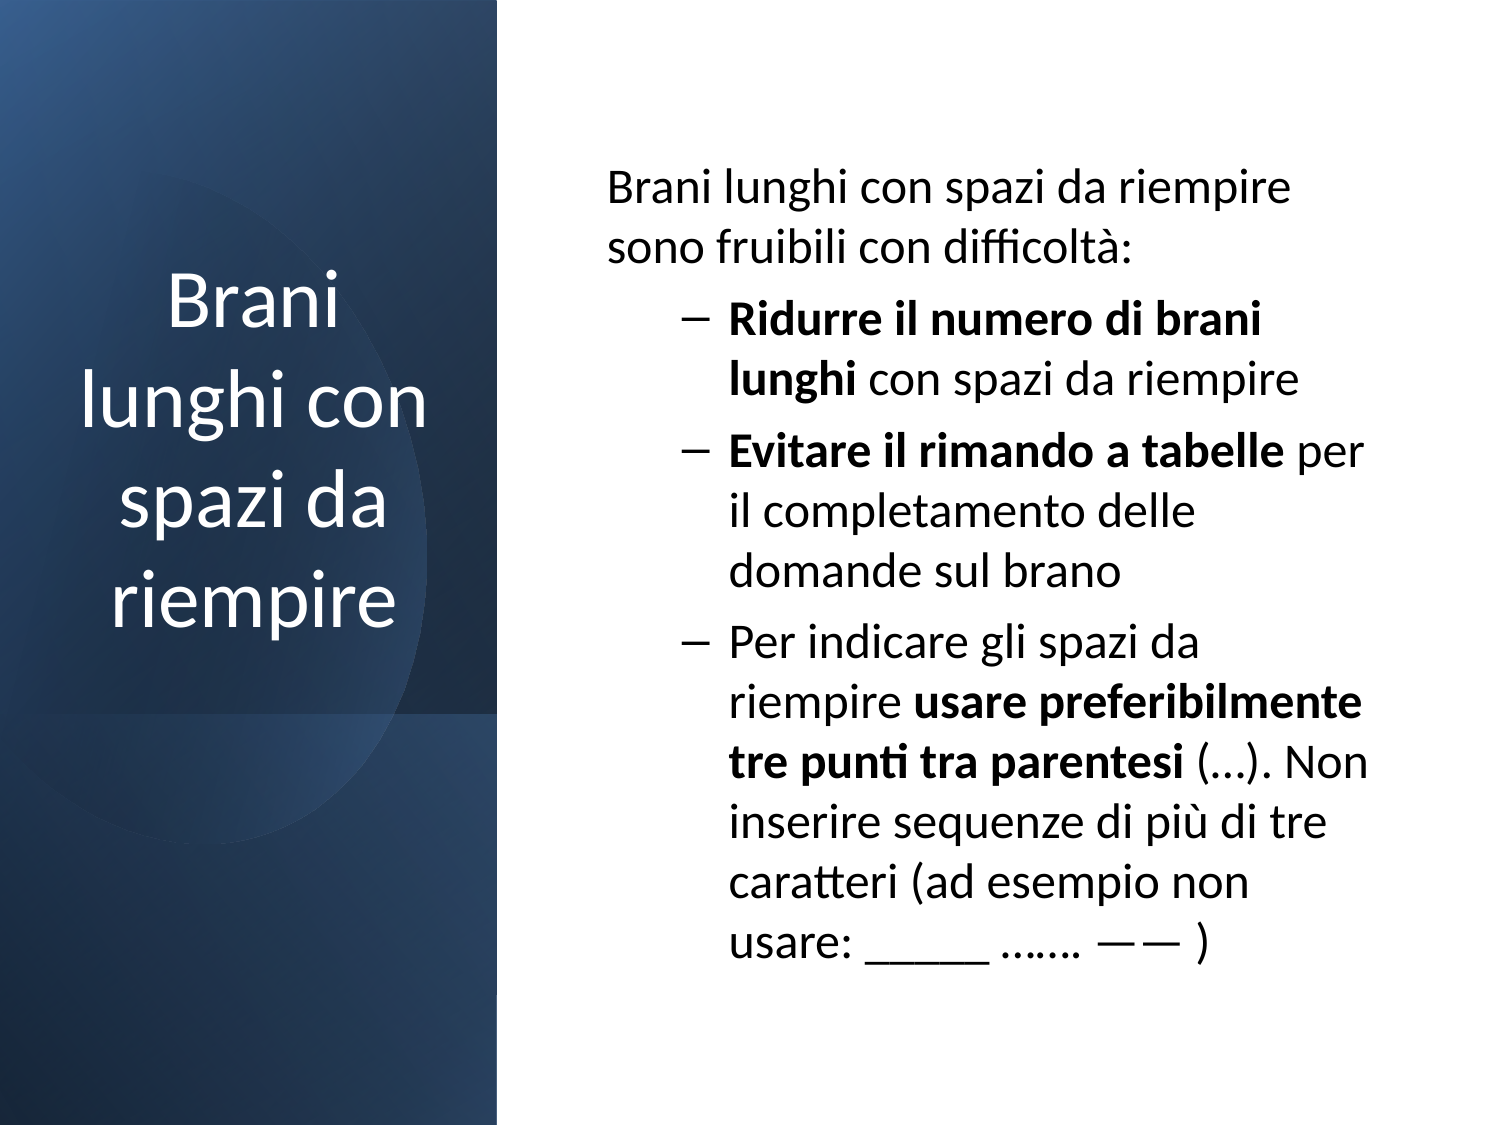

# Brani lunghi con spazi da riempire
Brani lunghi con spazi da riempire sono fruibili con difficoltà:
Ridurre il numero di brani lunghi con spazi da riempire
Evitare il rimando a tabelle per il completamento delle domande sul brano
Per indicare gli spazi da riempire usare preferibilmente tre punti tra parentesi (…). Non inserire sequenze di più di tre caratteri (ad esempio non usare: _____ ……. —— )